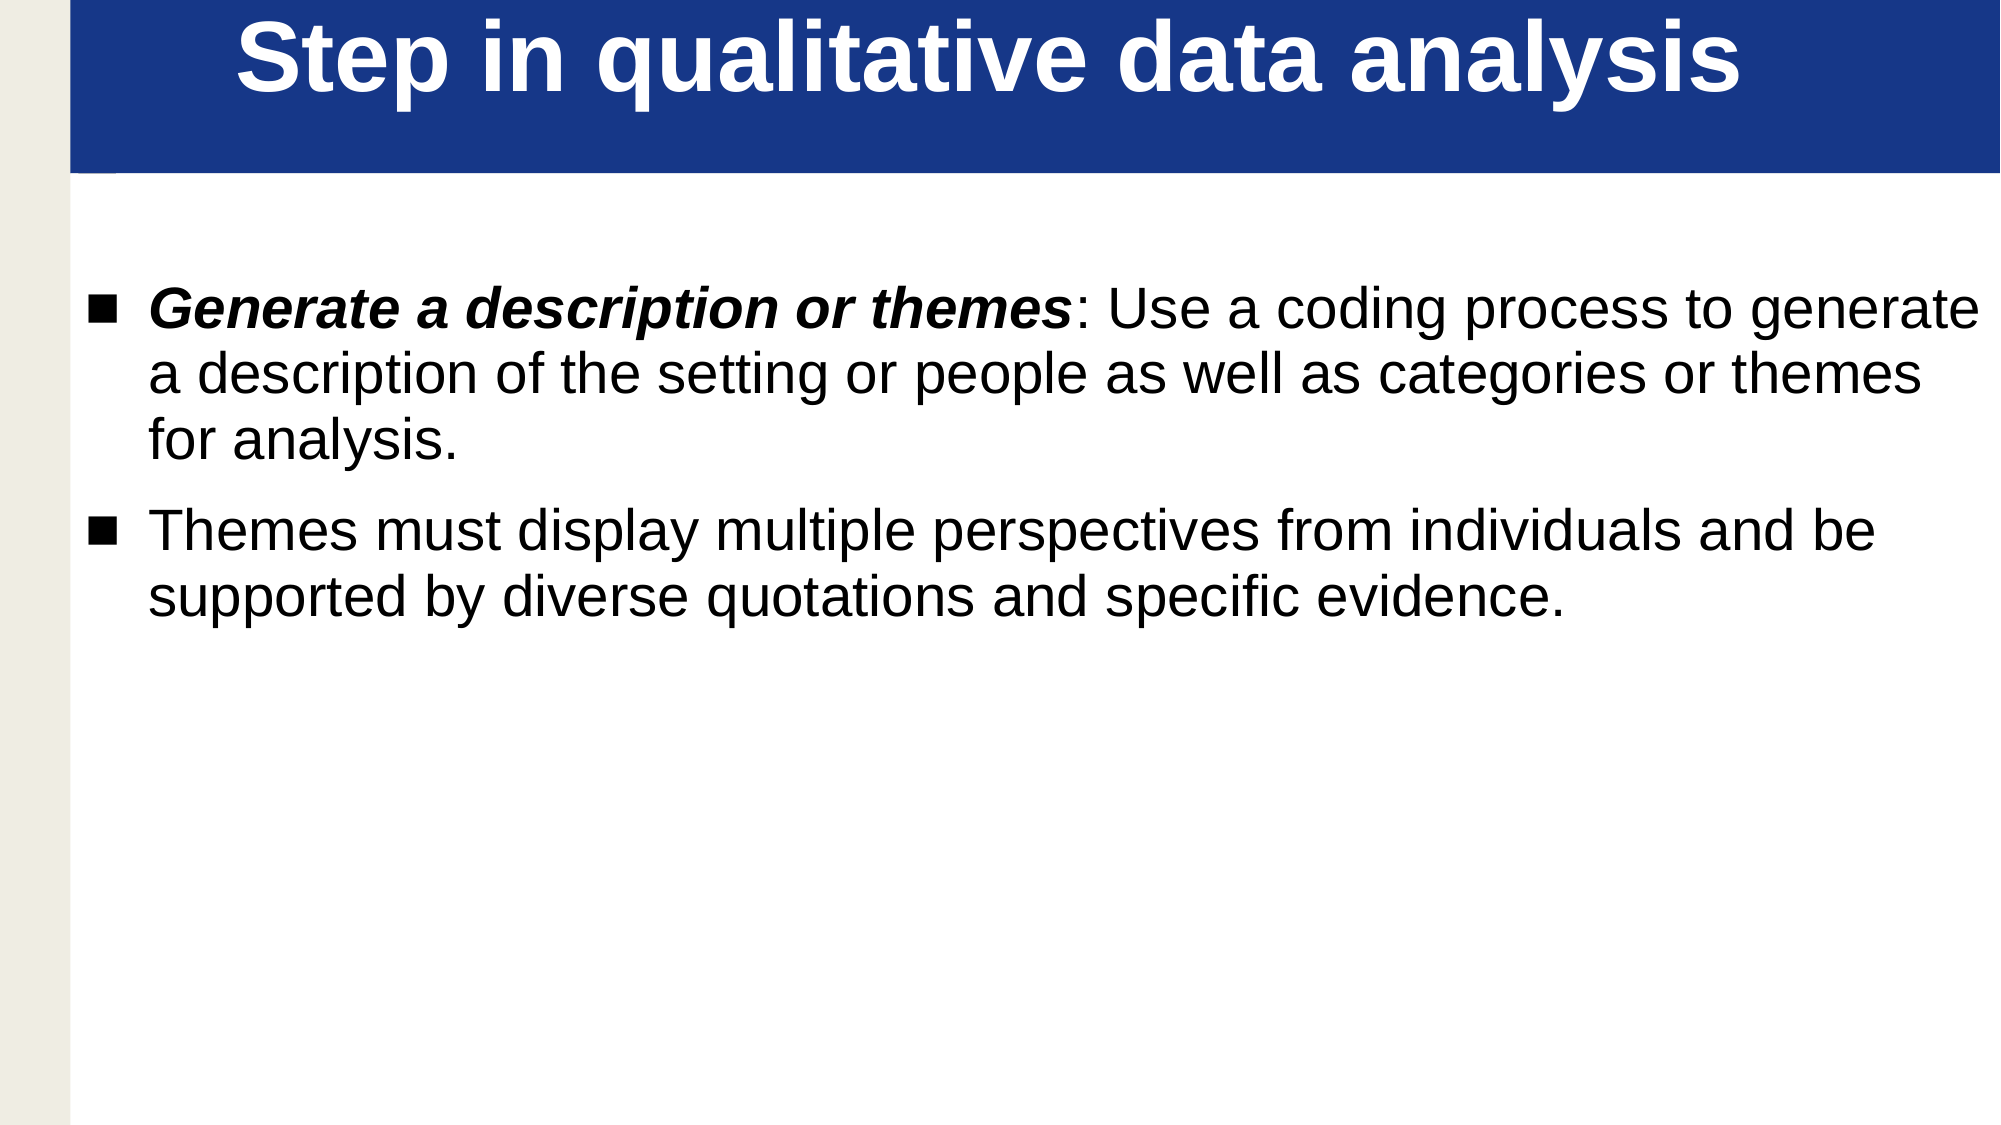

# Step in qualitative data analysis

Generate a description or themes: Use a coding process to generate a description of the setting or people as well as categories or themes for analysis.
Themes must display multiple perspectives from individuals and be supported by diverse quotations and specific evidence.